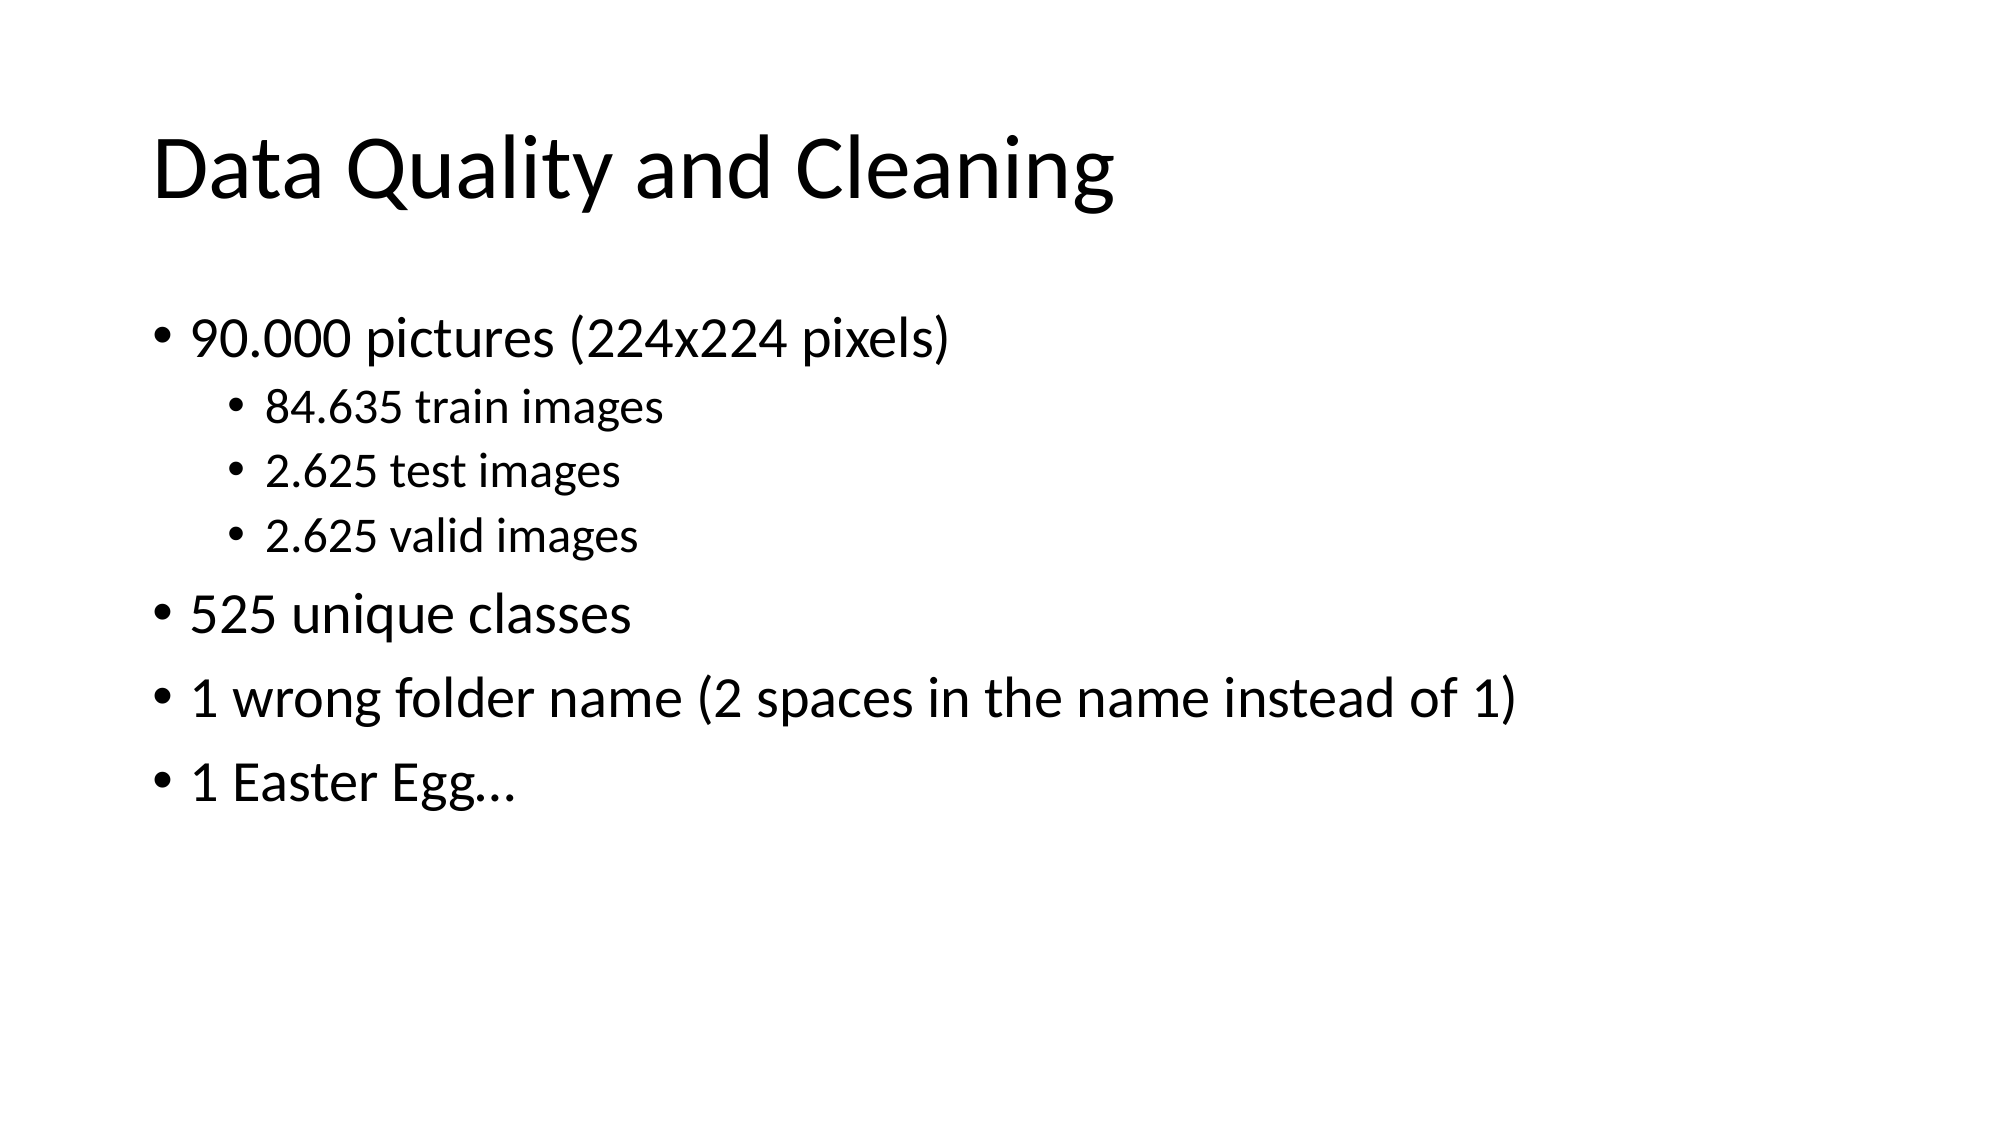

# Data Quality and Cleaning
90.000 pictures (224x224 pixels)
84.635 train images
2.625 test images
2.625 valid images
525 unique classes
1 wrong folder name (2 spaces in the name instead of 1)
1 Easter Egg…